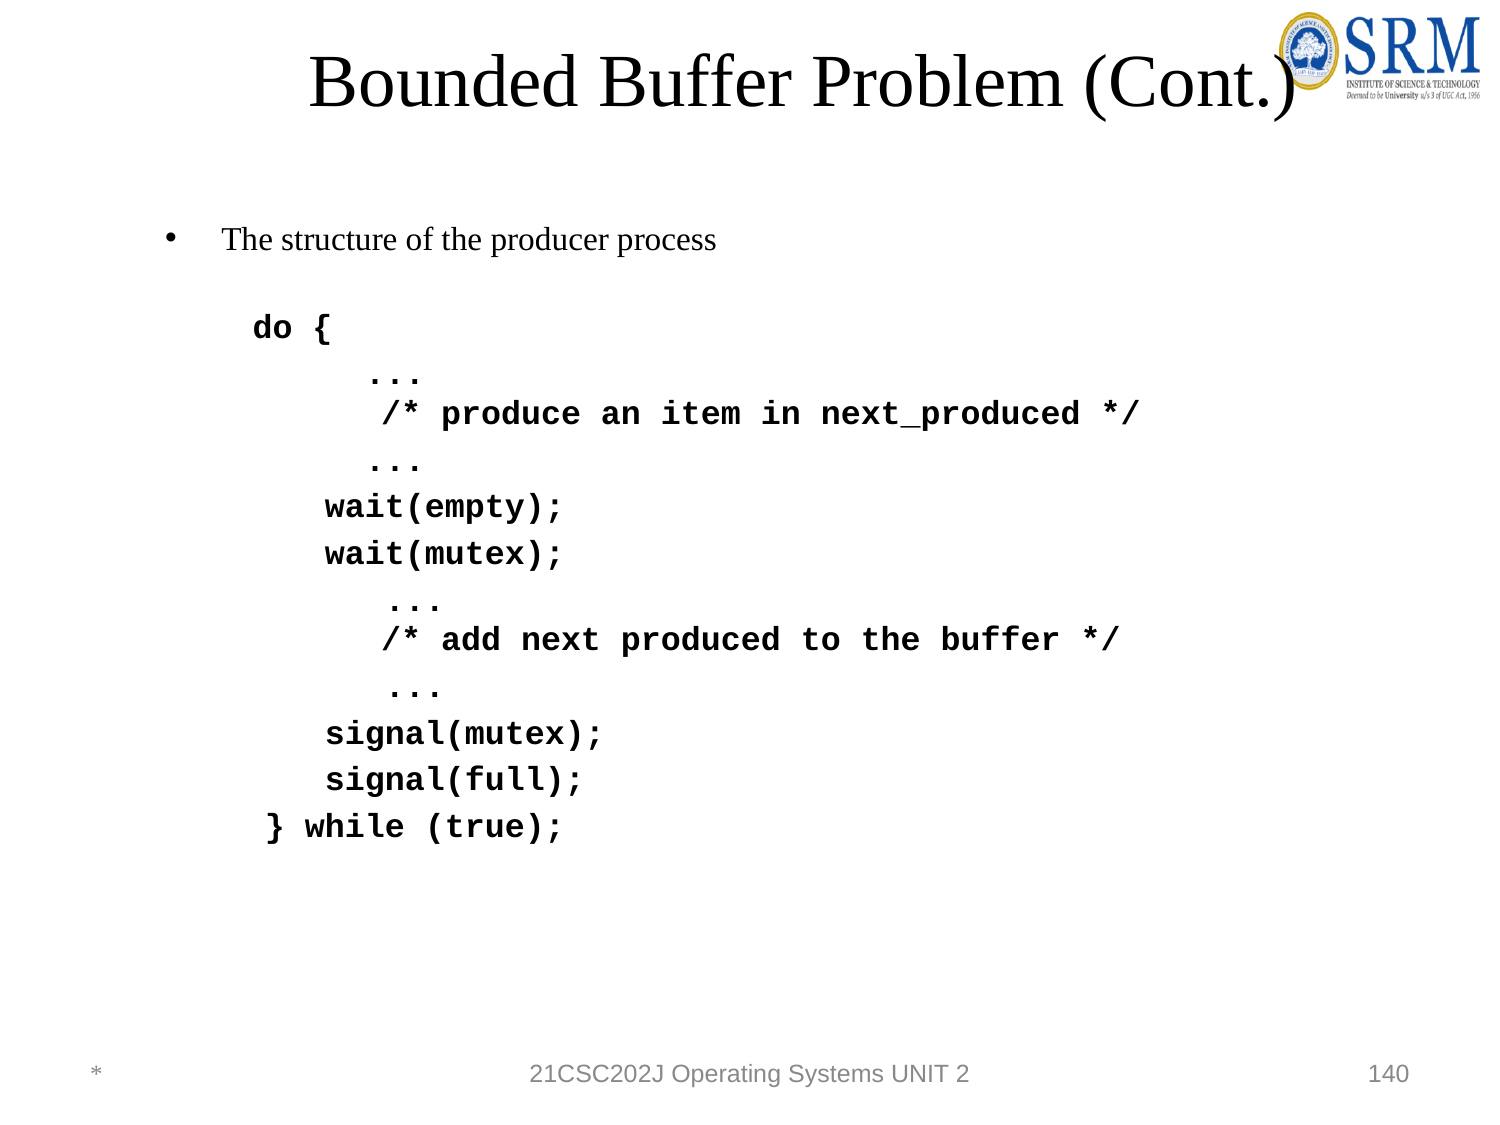

# Bounded Buffer Problem (Cont.)
The structure of the producer process

     do {
          ...
        /* produce an item in next_produced */
          ...
        wait(empty);
        wait(mutex);
           ...
        /* add next produced to the buffer */
           ...
        signal(mutex);
        signal(full);
     } while (true);
*
21CSC202J Operating Systems UNIT 2
140